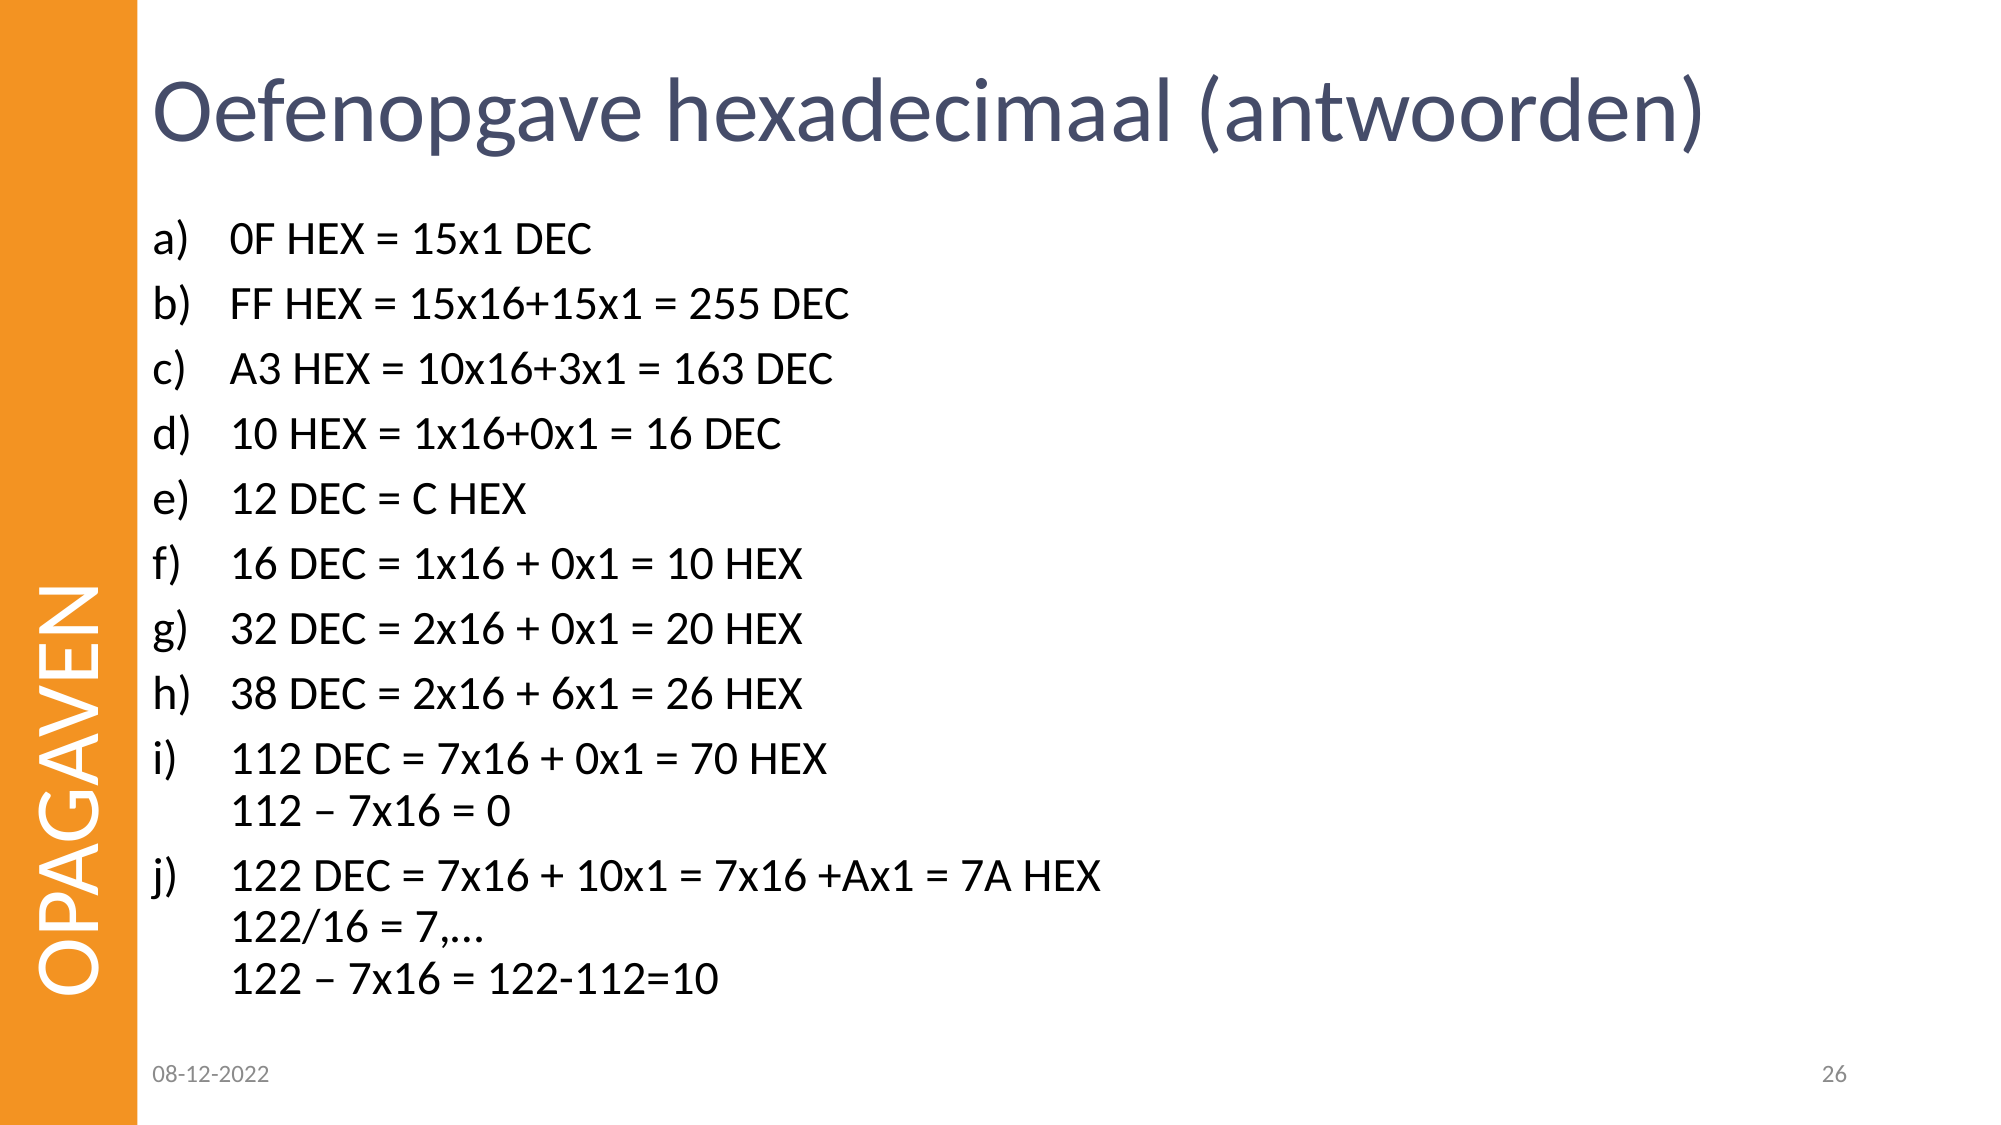

# Oefenopgave hexadecimaal (antwoorden)
0F HEX = 15x1 DEC
FF HEX = 15x16+15x1 = 255 DEC
A3 HEX = 10x16+3x1 = 163 DEC
10 HEX = 1x16+0x1 = 16 DEC
12 DEC = C HEX
16 DEC = 1x16 + 0x1 = 10 HEX
32 DEC = 2x16 + 0x1 = 20 HEX
38 DEC = 2x16 + 6x1 = 26 HEX
112 DEC = 7x16 + 0x1 = 70 HEX
112 – 7x16 = 0
122 DEC = 7x16 + 10x1 = 7x16 +Ax1 = 7A HEX
122/16 = 7,…
122 – 7x16 = 122-112=10
OPAGAVEN
08-12-2022

26